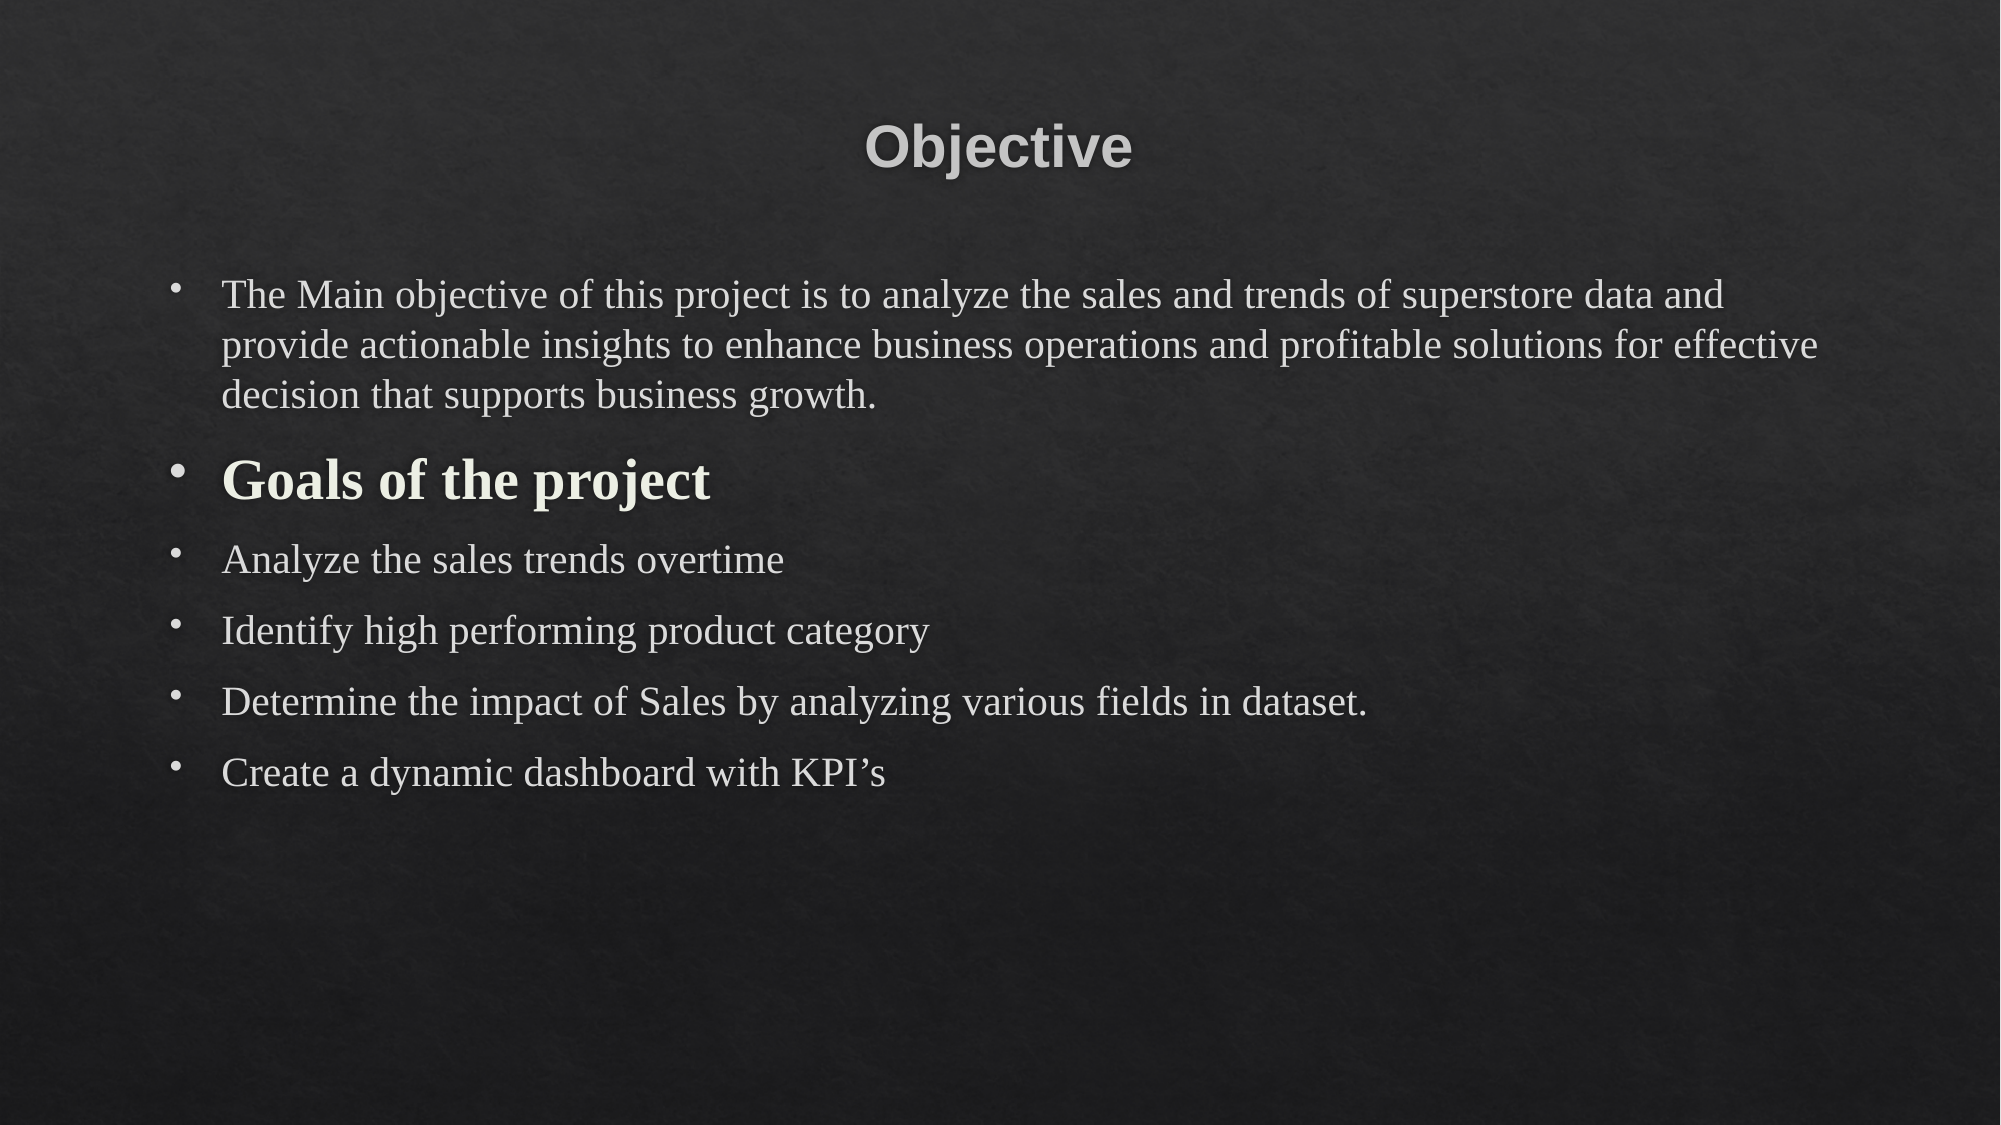

# Objective
The Main objective of this project is to analyze the sales and trends of superstore data and provide actionable insights to enhance business operations and profitable solutions for effective decision that supports business growth.
Goals of the project
Analyze the sales trends overtime
Identify high performing product category
Determine the impact of Sales by analyzing various fields in dataset.
Create a dynamic dashboard with KPI’s